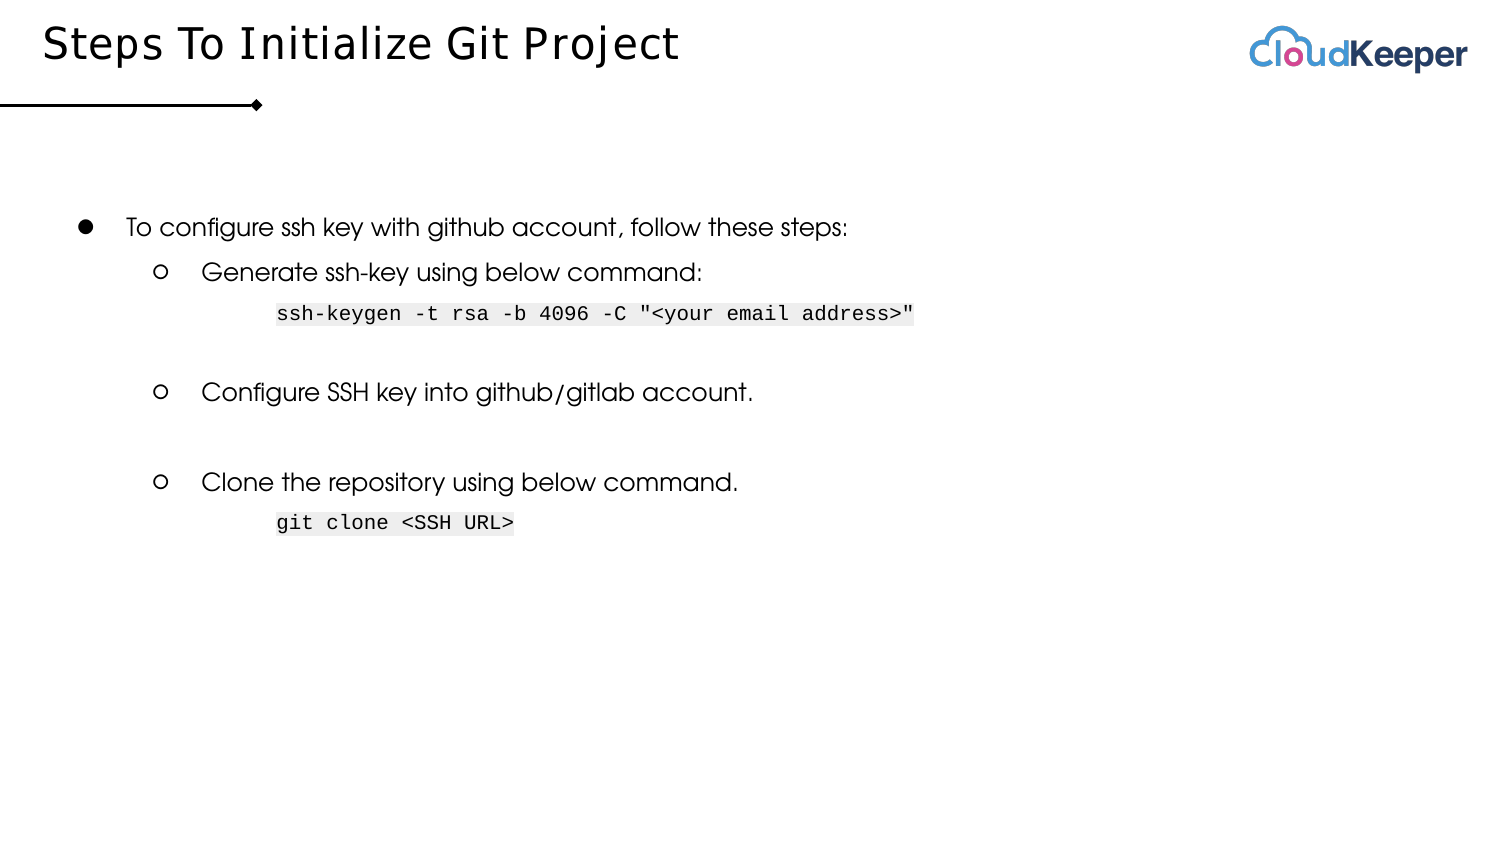

# Steps To Initialize Git Project

To configure ssh key with github account, follow these steps:
Generate ssh-key using below command:
ssh-keygen -t rsa -b 4096 -C "<your email address>"

Configure SSH key into github/gitlab account.

Clone the repository using below command.
git clone <SSH URL>